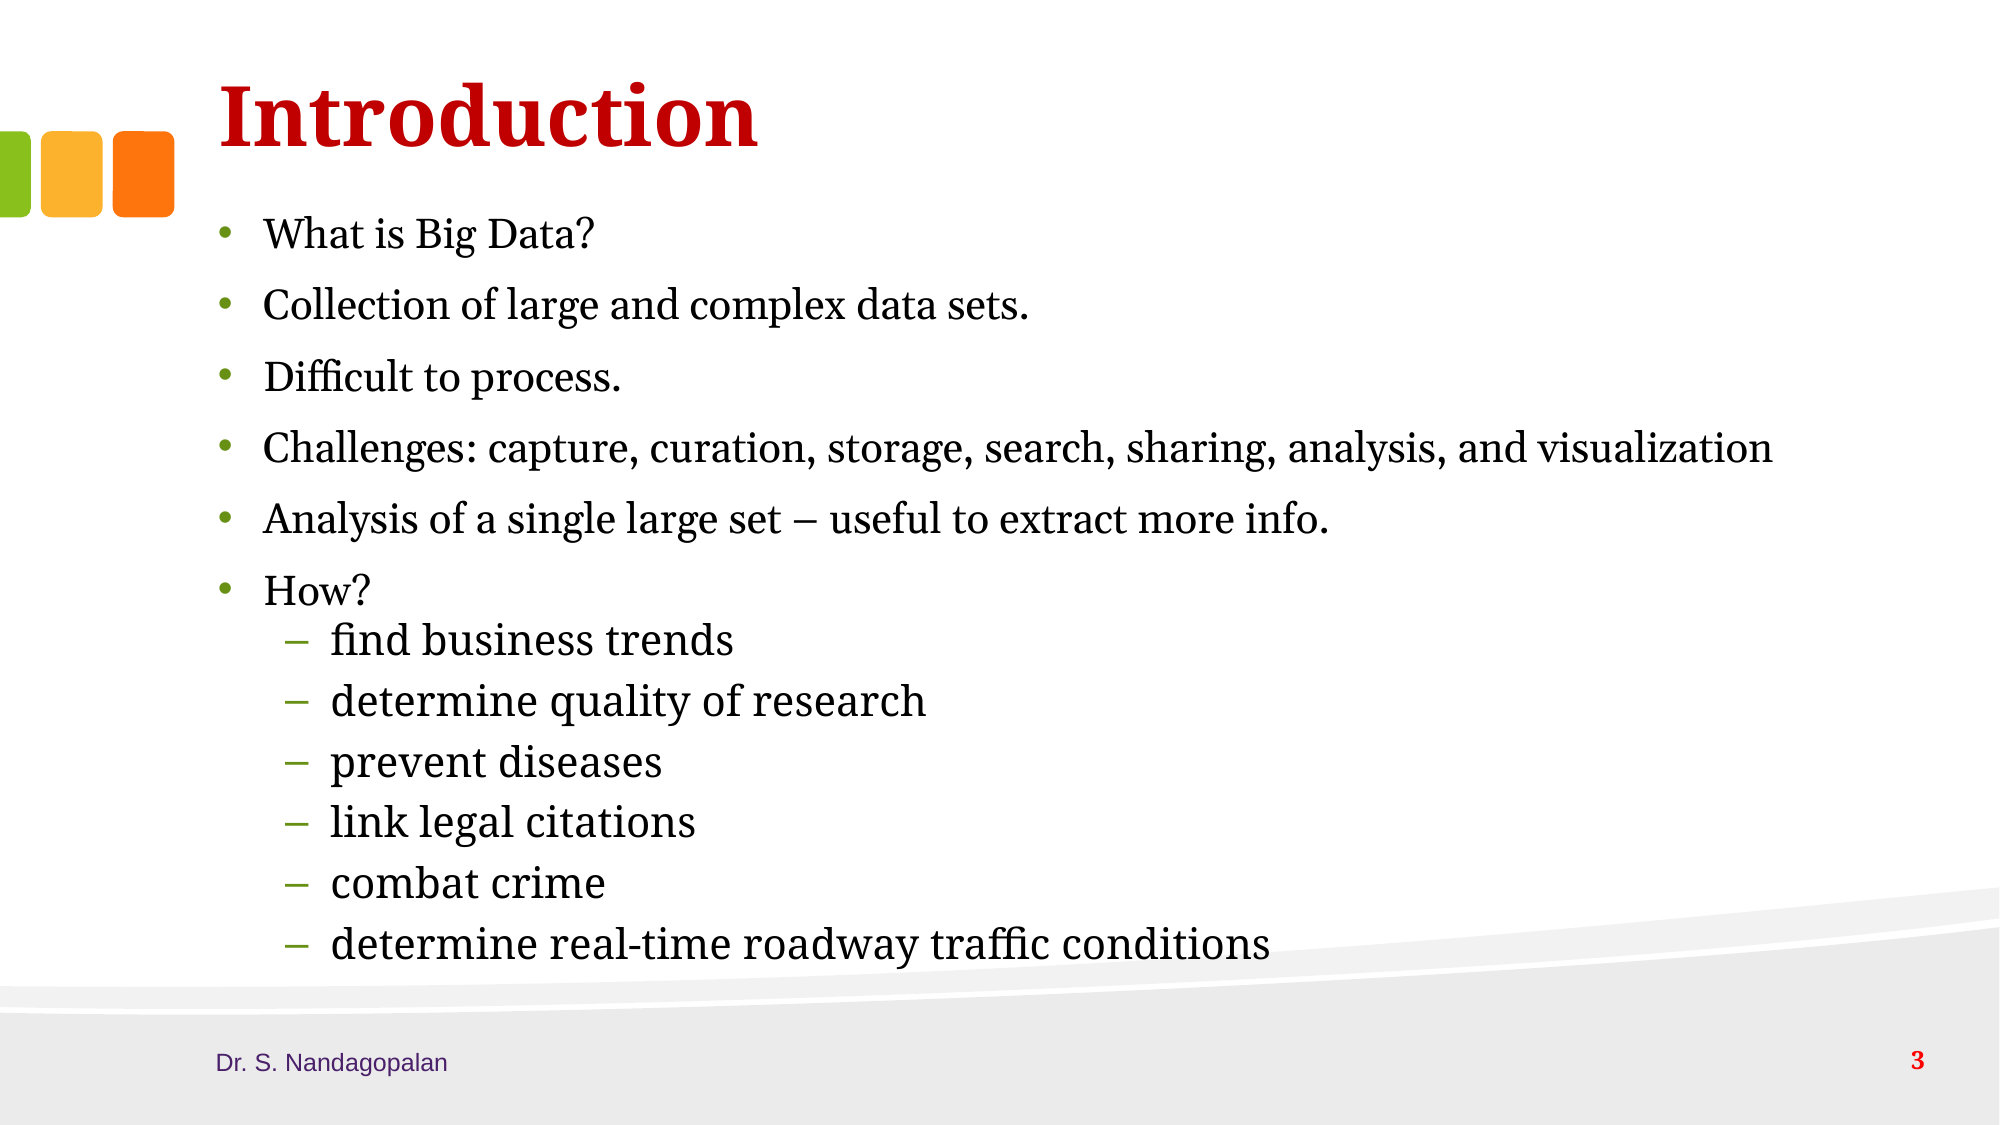

# Introduction
What is Big Data?
Collection of large and complex data sets.
Difficult to process.
Challenges: capture, curation, storage, search, sharing, analysis, and visualization
Analysis of a single large set – useful to extract more info.
How?
find business trends
determine quality of research
prevent diseases
link legal citations
combat crime
determine real-time roadway traffic conditions
Dr. S. Nandagopalan
3